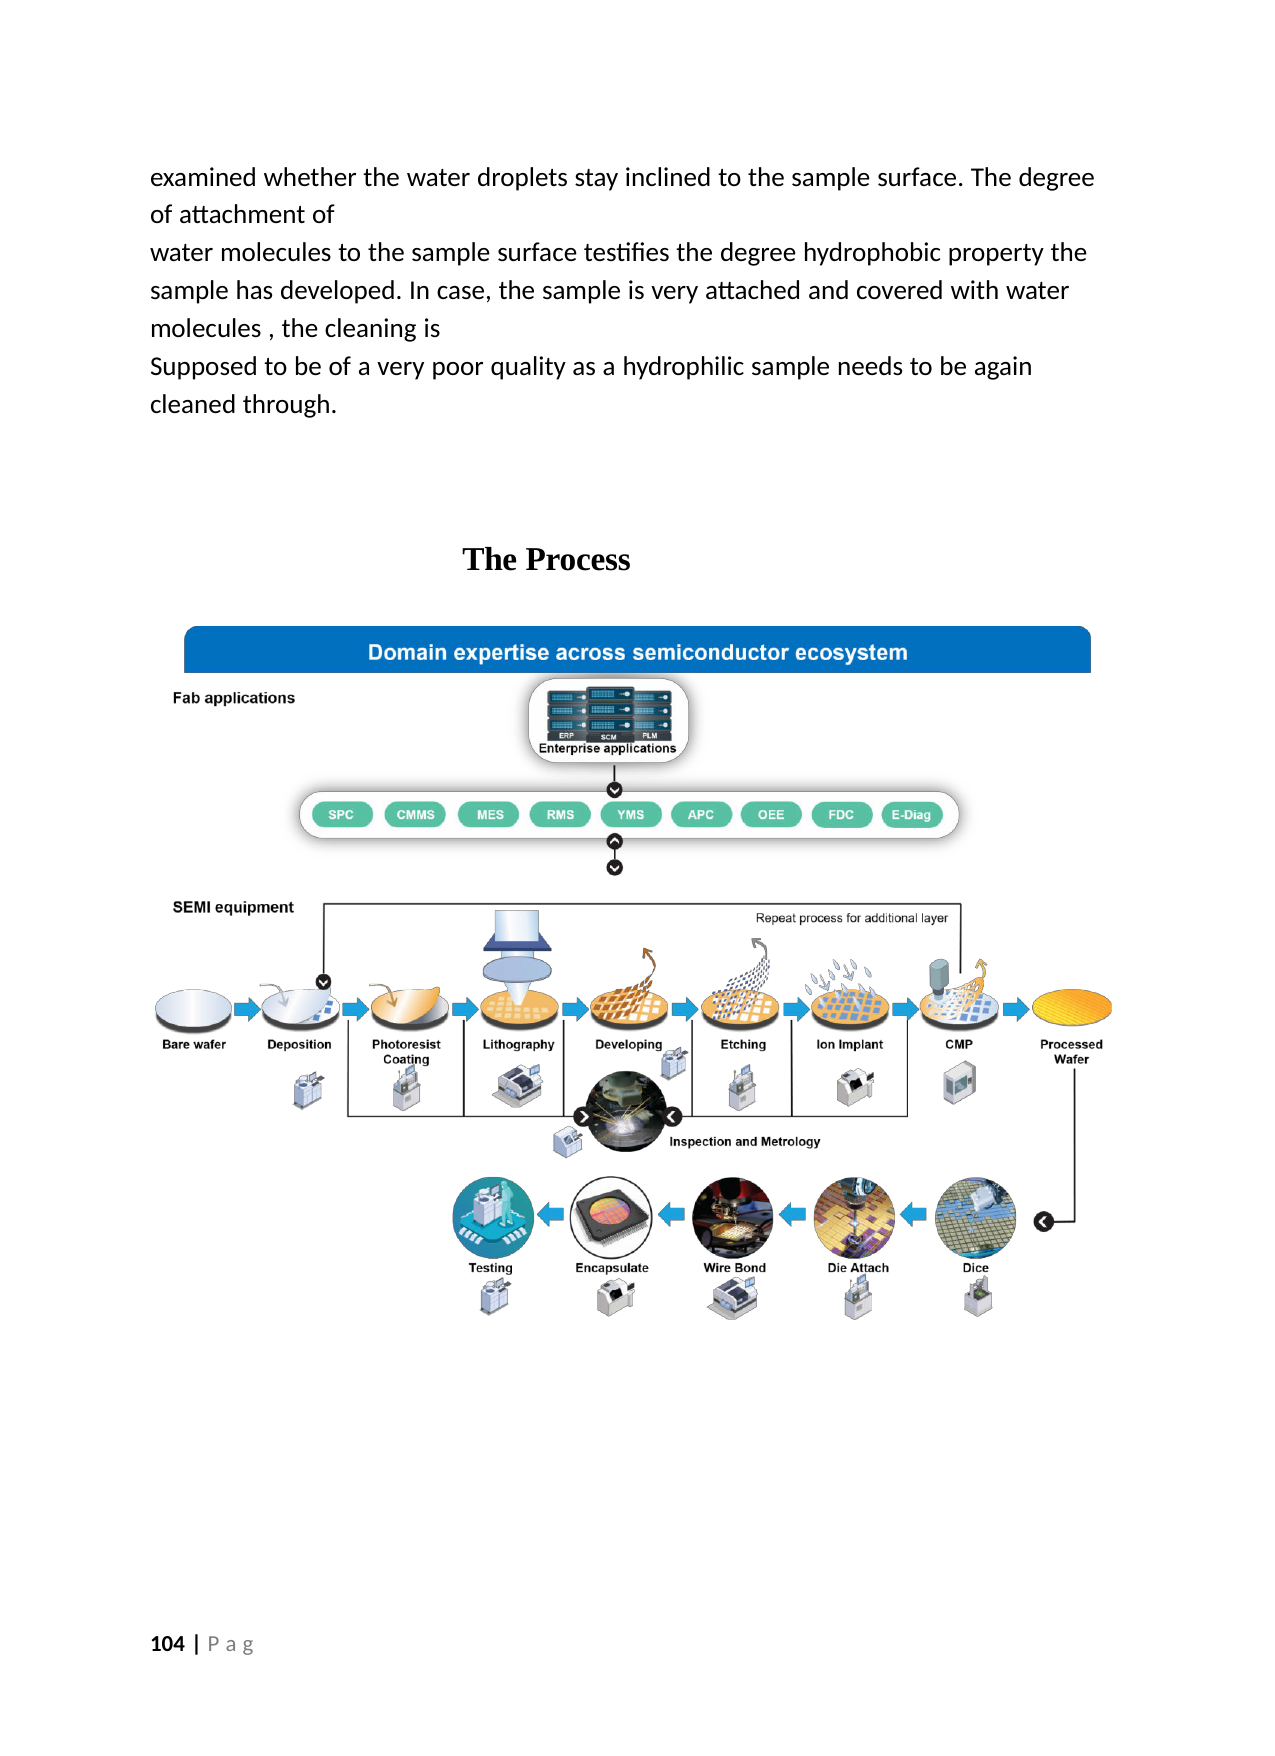

examined whether the water droplets stay inclined to the sample surface. The degree of attachment of
water molecules to the sample surface testifies the degree hydrophobic property the sample has developed. In case, the sample is very attached and covered with water molecules , the cleaning is
Supposed to be of a very poor quality as a hydrophilic sample needs to be again cleaned through.
The Process

104 | P a g